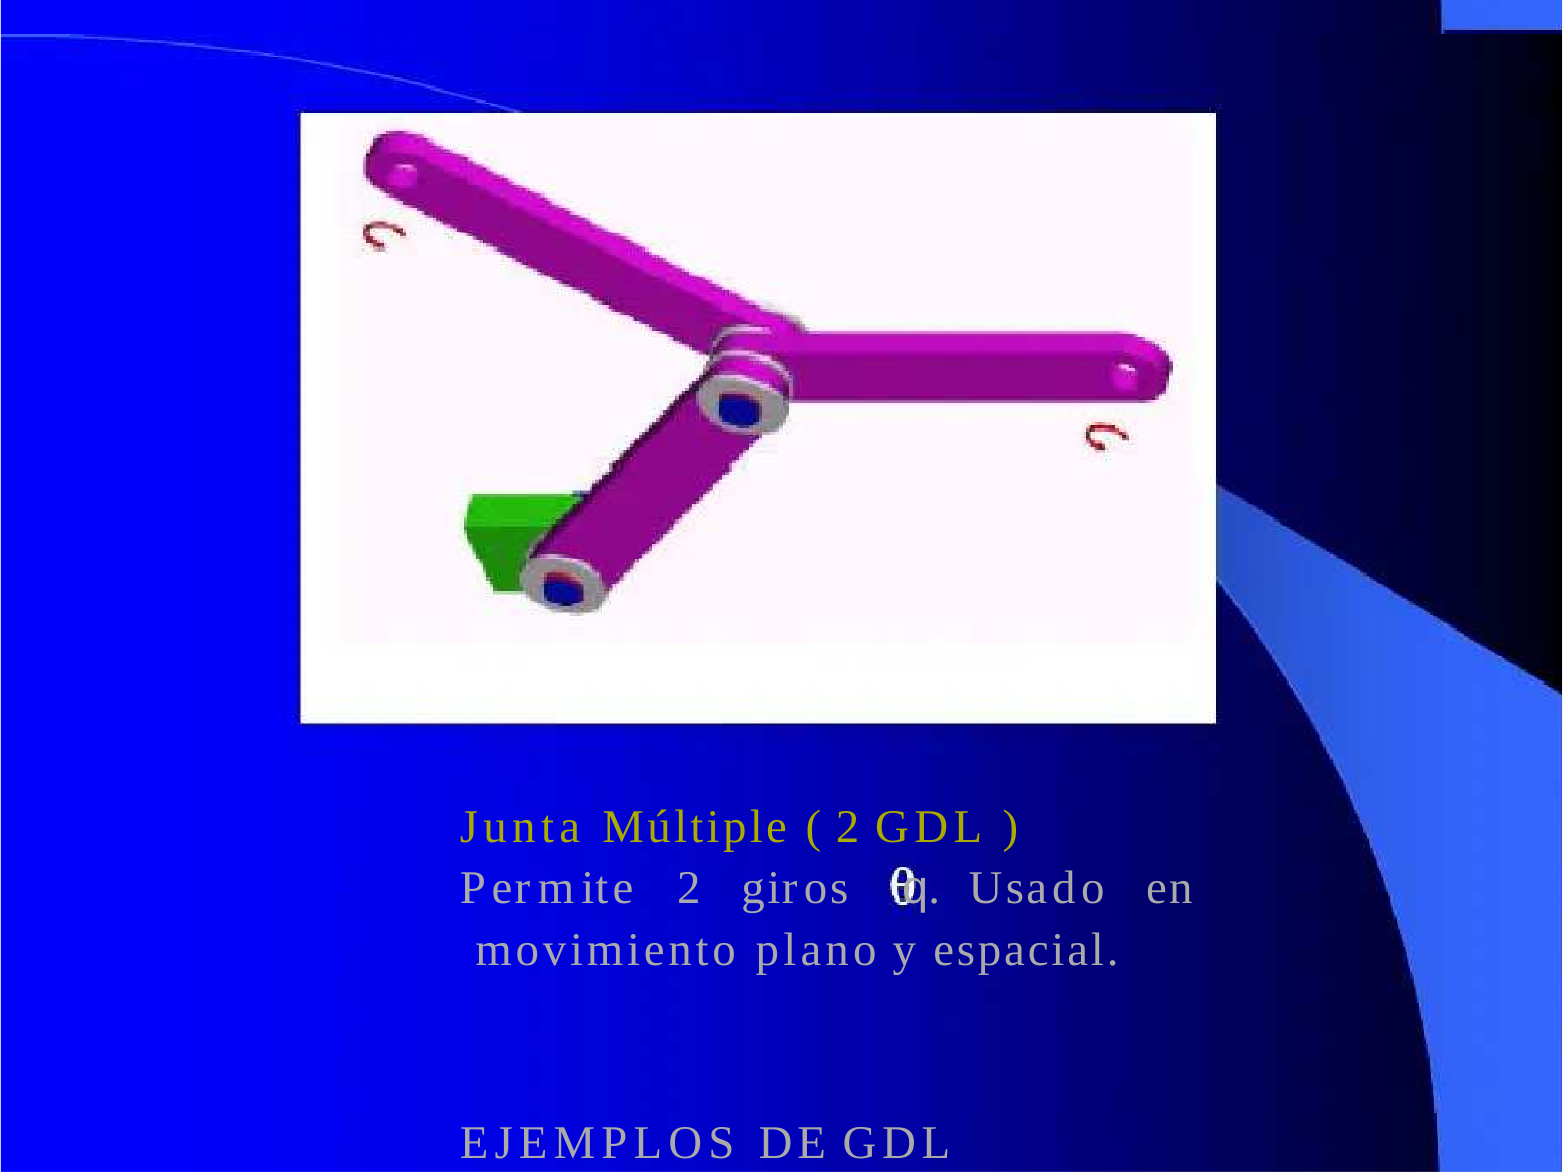

Junta Múltiple ( 2 GDL )  Permite	2	giros   q.	Usado	en  movimiento plano y espacial.

EJEMPLOS DE GDL